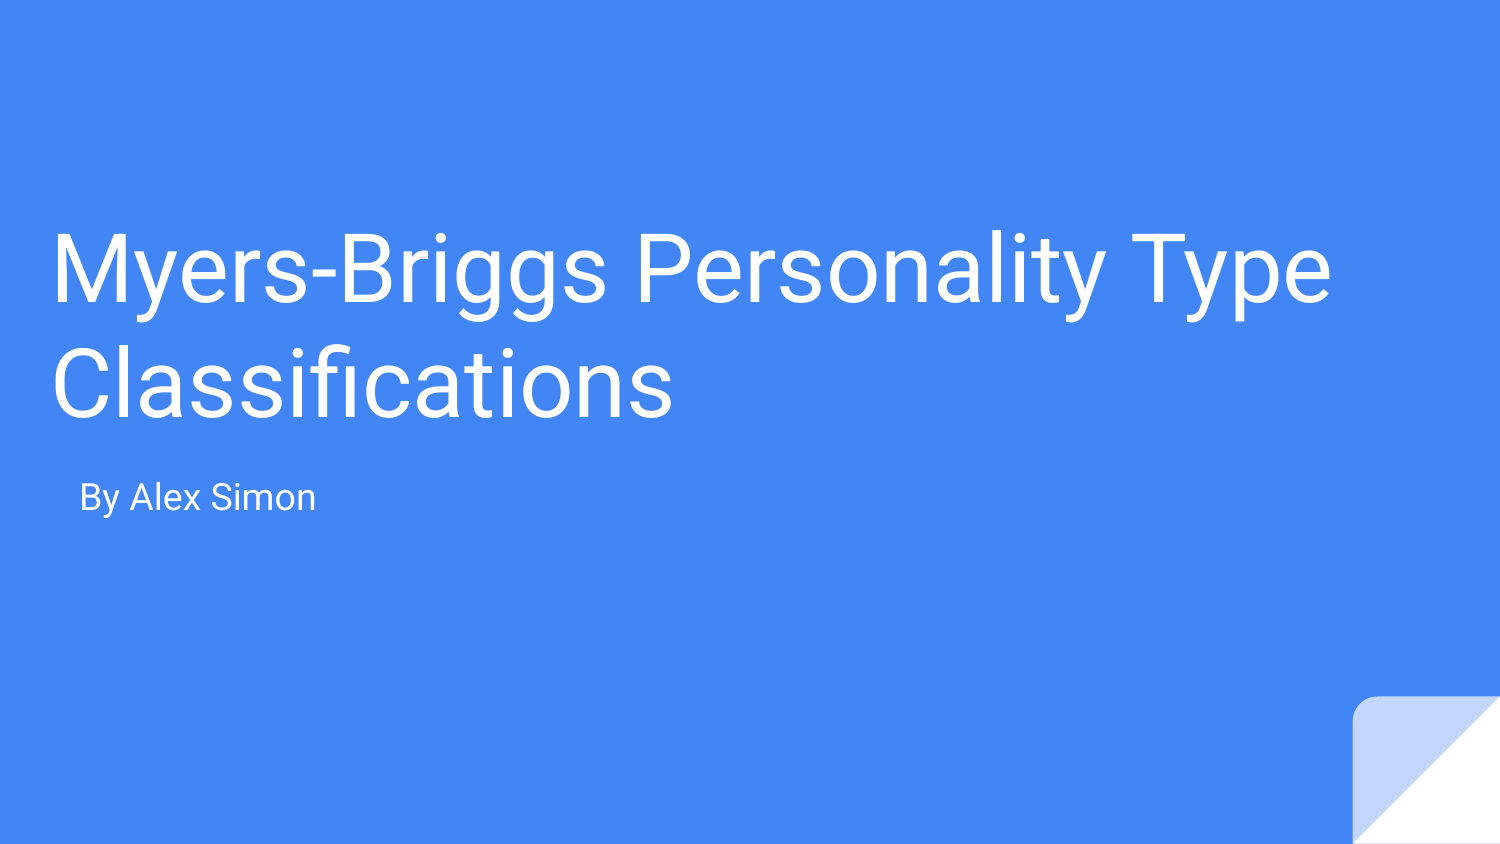

# Myers-Briggs Personality Type Classifications
By Alex Simon